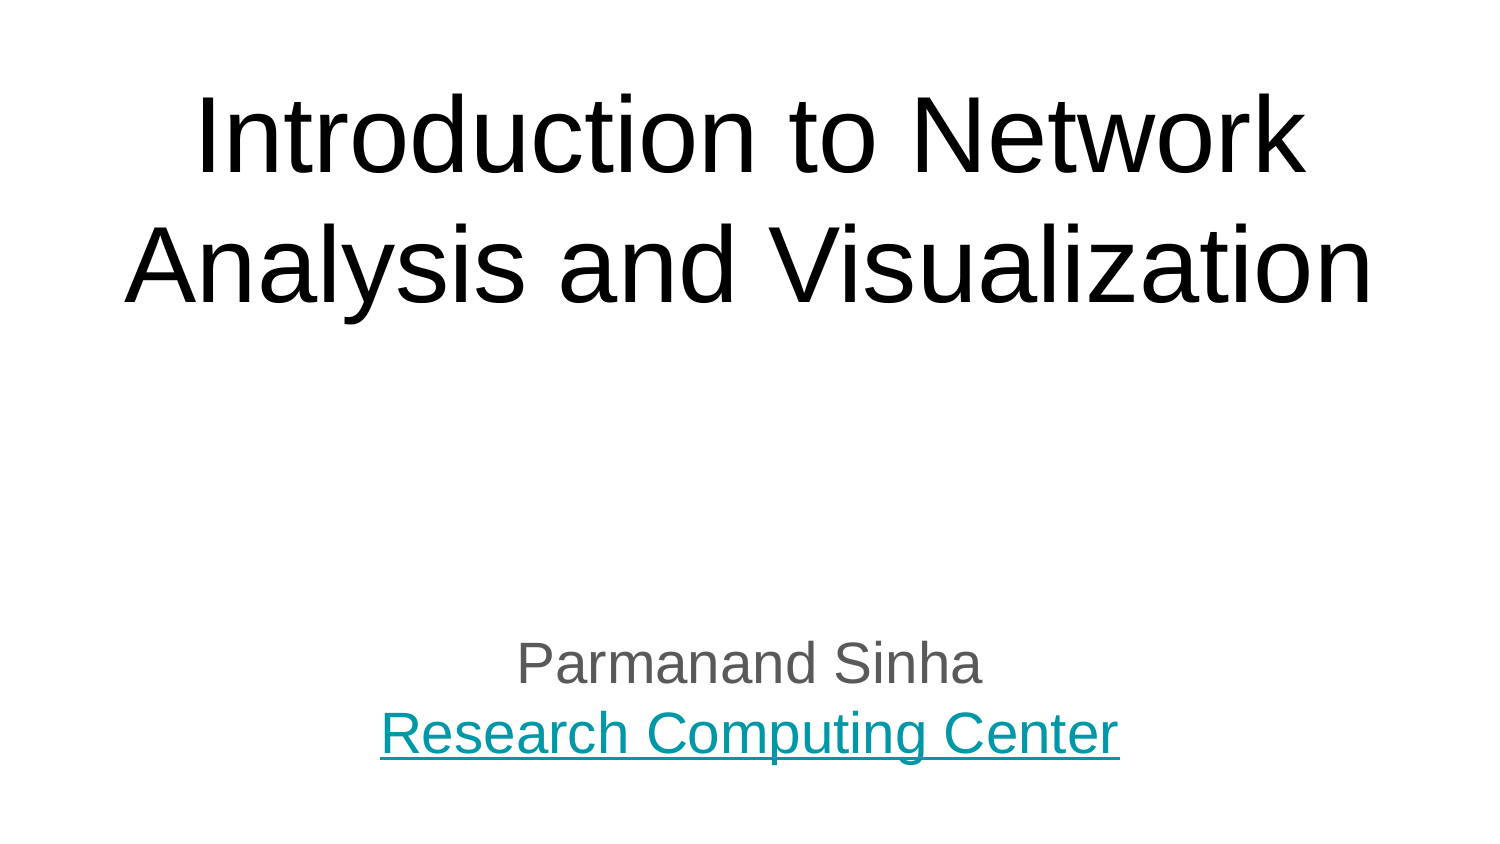

# Introduction to Network Analysis and Visualization

Parmanand Sinha
Research Computing Center